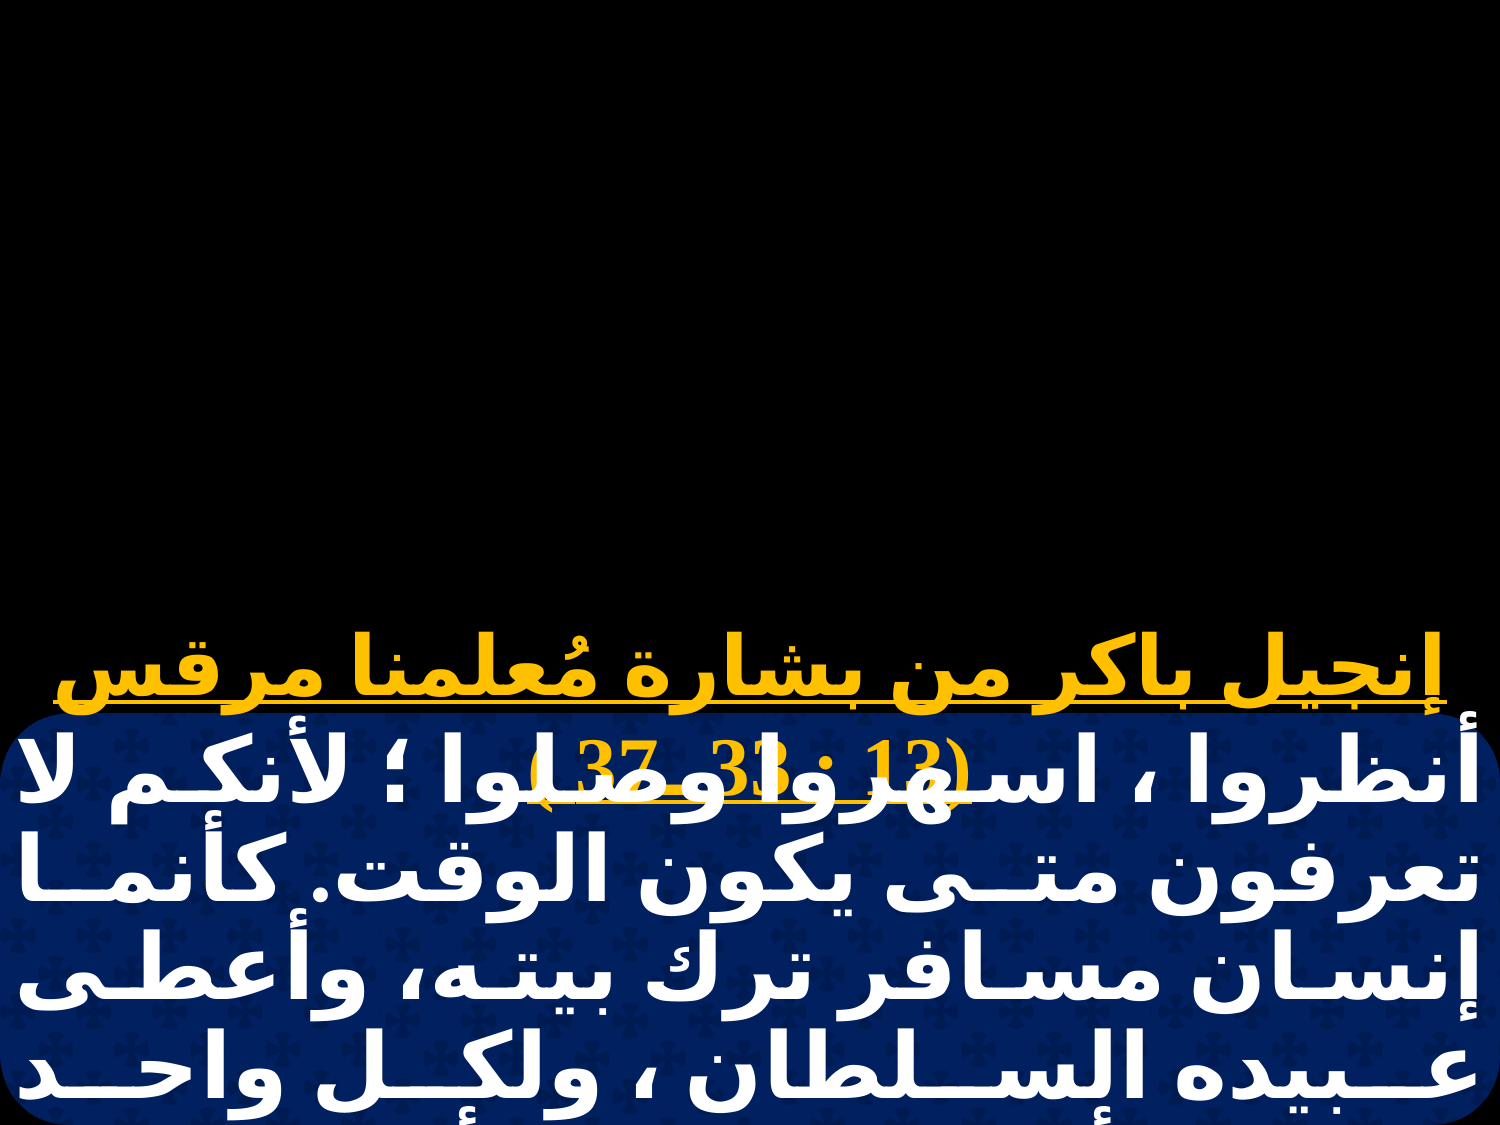

إنجيل باكر من بشارة مُعلمنا مرقس (13 : 33 ـ37 )
أنظروا ، اسهروا وصلوا ؛ لأنكم لا تعرفون متى يكون الوقت. كأنما إنسان مسافر ترك بيته، وأعطى عبيده السلطان ، ولكل واحد عمله، وأوصى البواب أن يسهر. اسهروا إذًا؛ لأنكم لا تعرفون متى يأتي